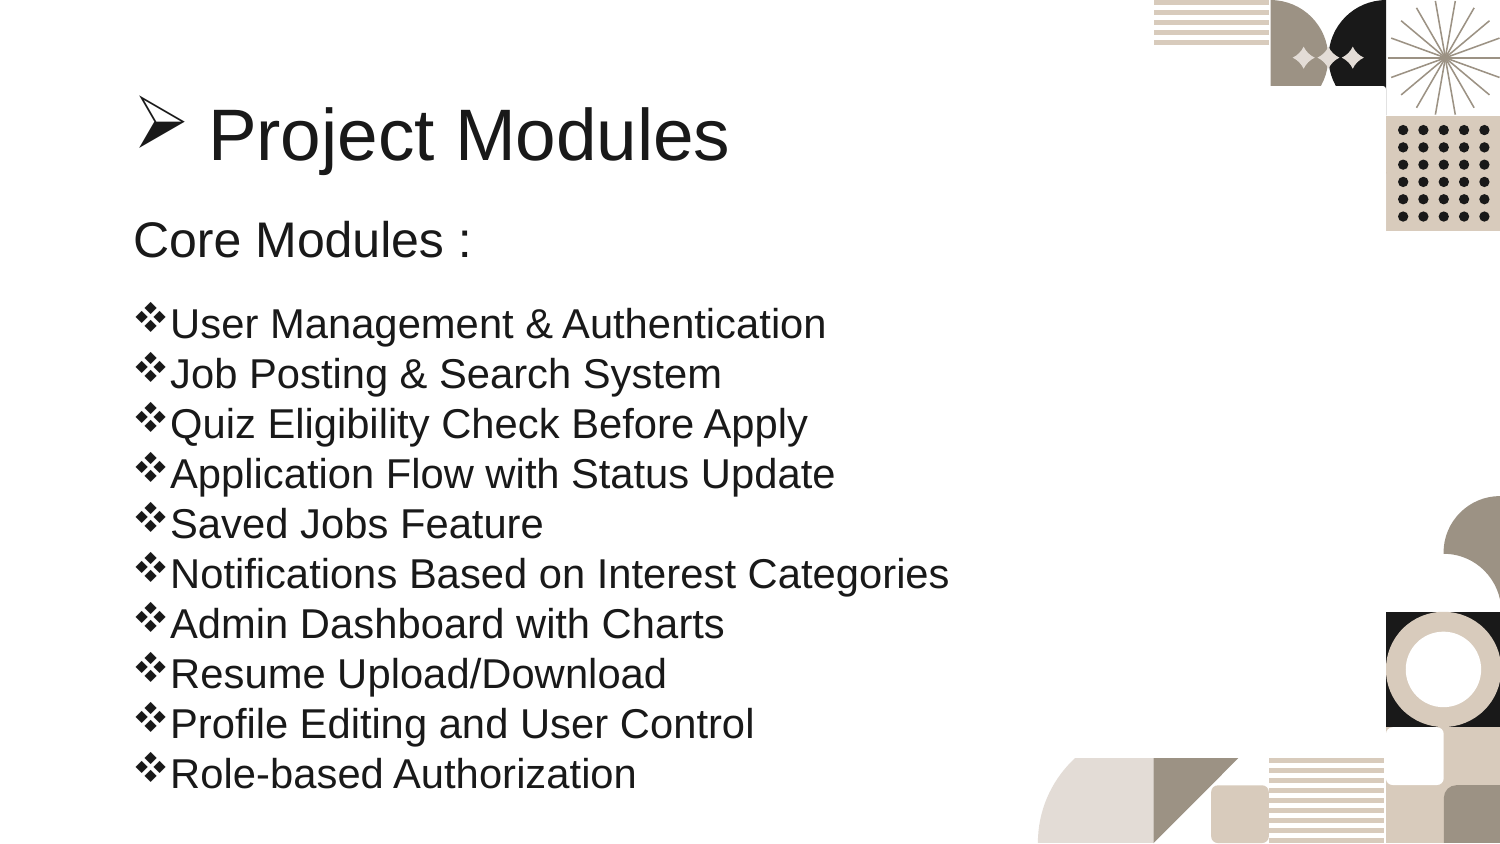

# Project Modules
Core Modules :
User Management & Authentication
Job Posting & Search System
Quiz Eligibility Check Before Apply
Application Flow with Status Update
Saved Jobs Feature
Notifications Based on Interest Categories
Admin Dashboard with Charts
Resume Upload/Download
Profile Editing and User Control
Role-based Authorization